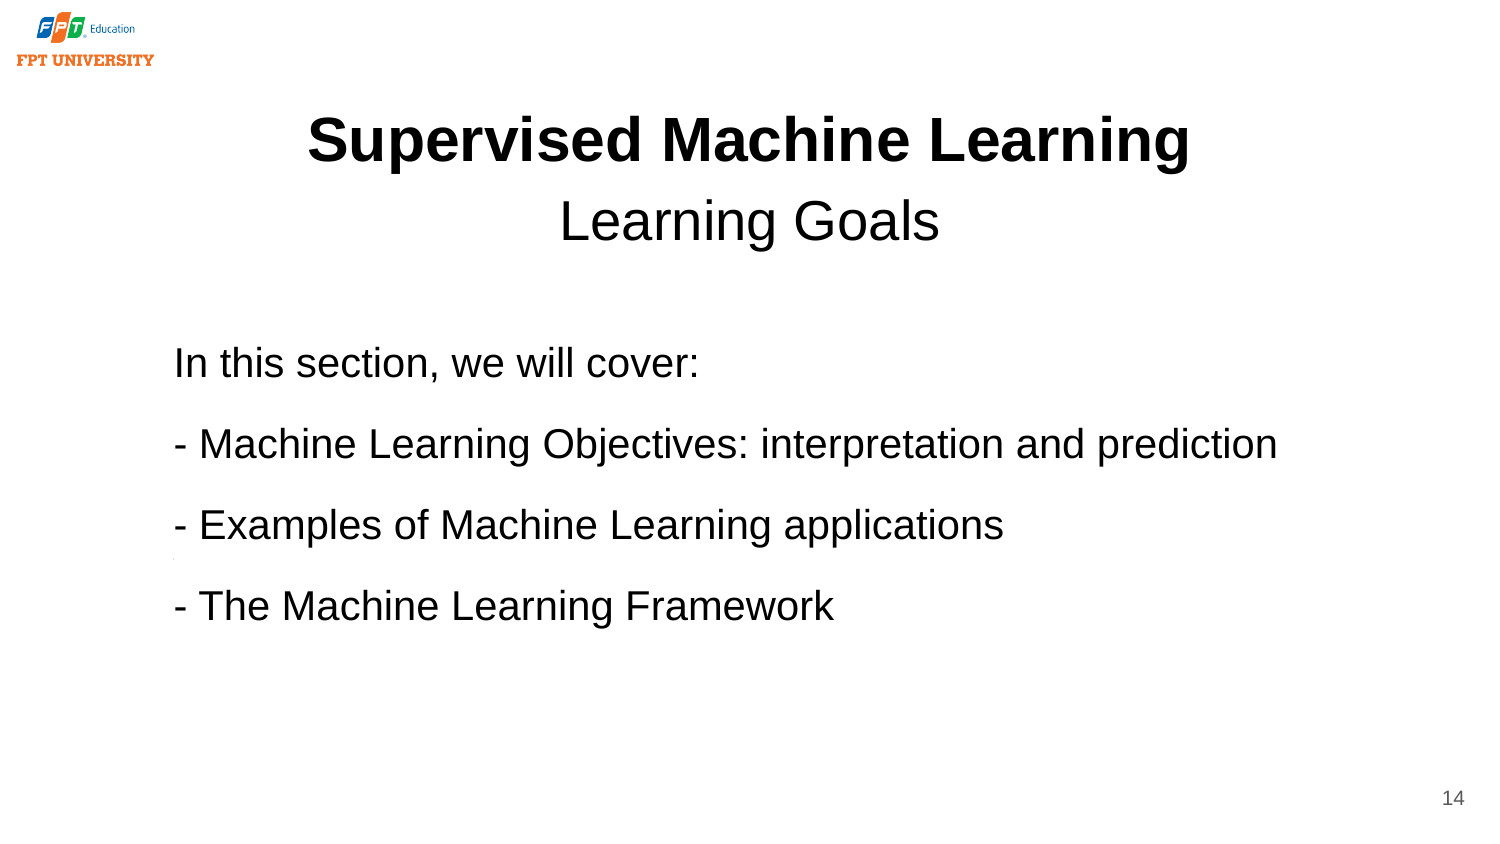

# Supervised Machine Learning Learning Goals
In this section, we will cover:

- Machine Learning Objectives: interpretation and prediction

- Examples of Machine Learning applications
\
- The Machine Learning Framework
14